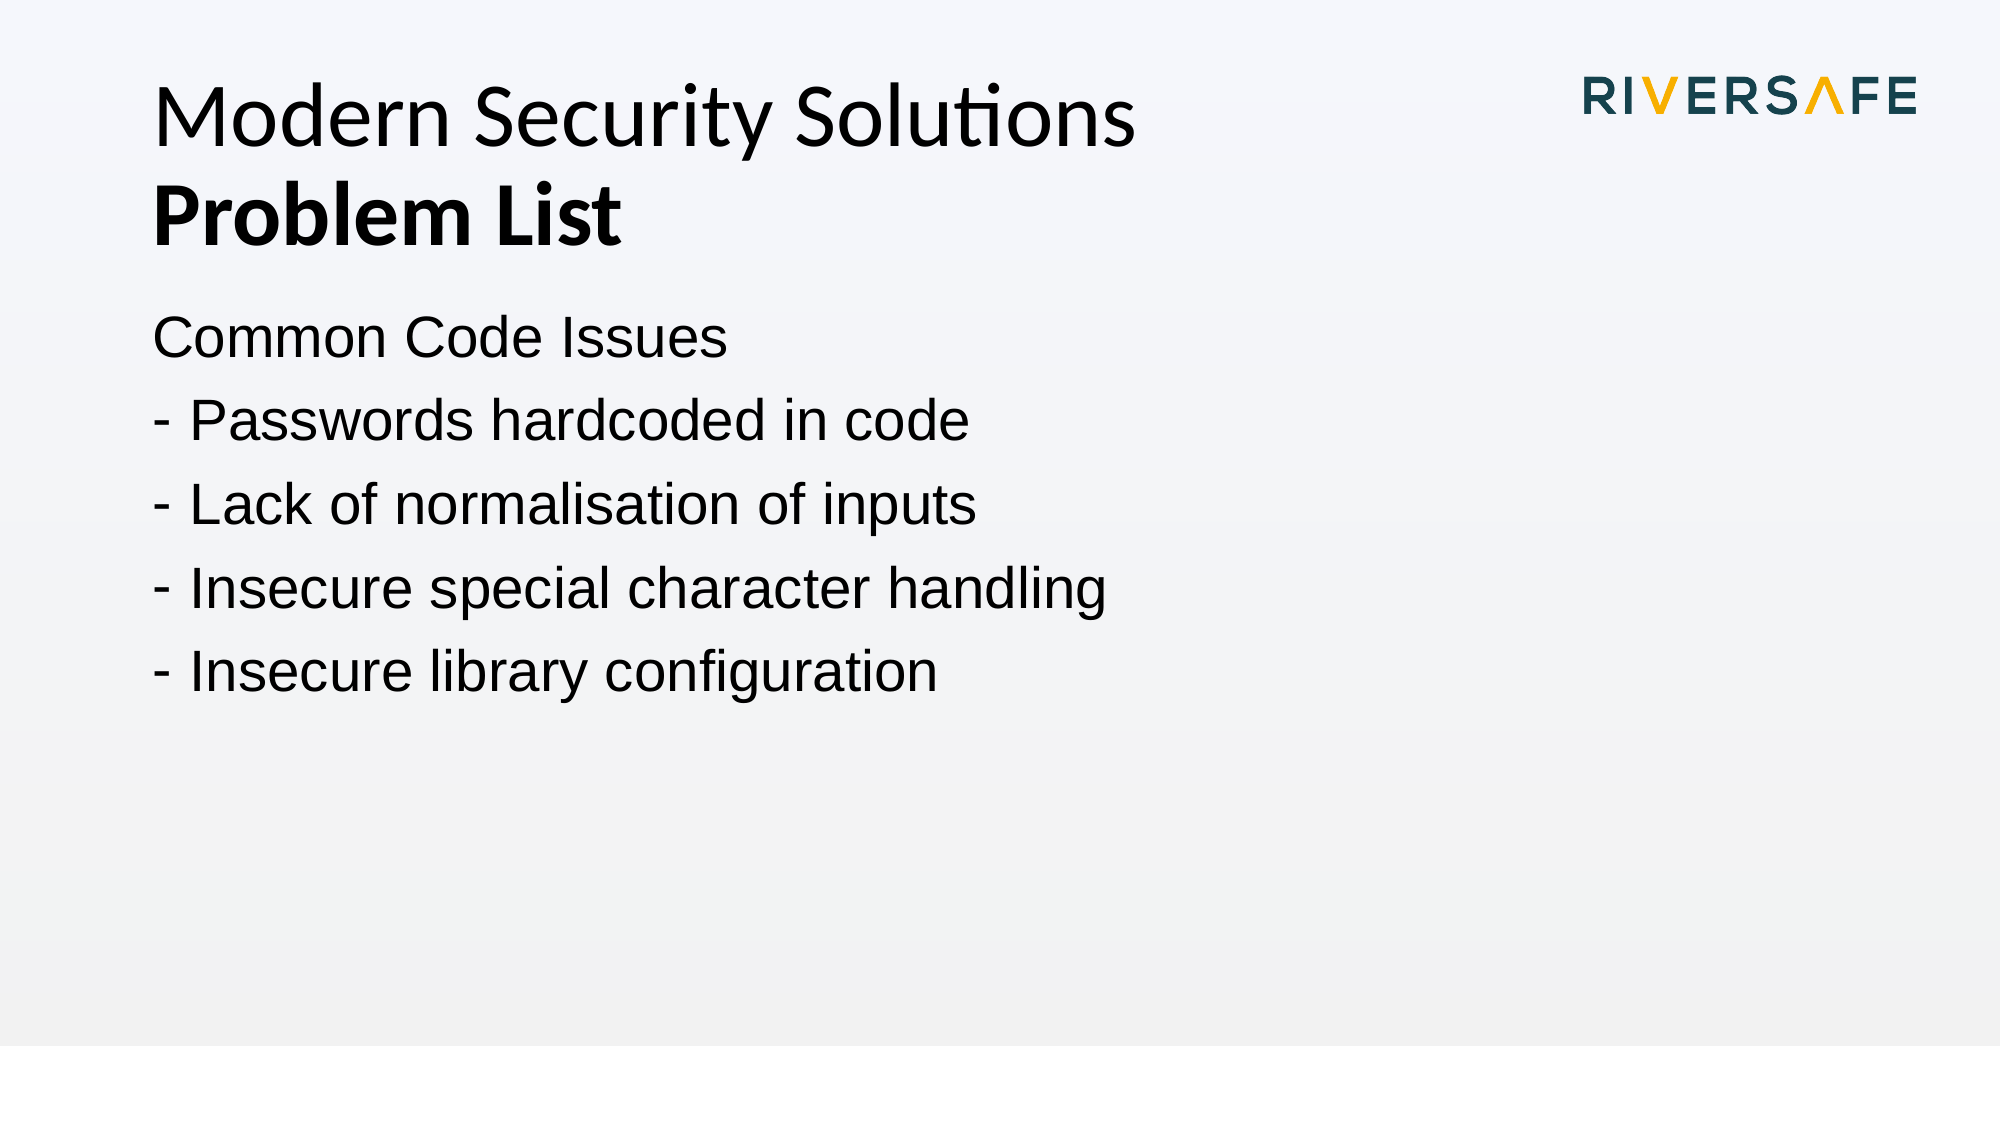

# Modern Security Solutions Problem List
Common Code Issues
Passwords hardcoded in code
Lack of normalisation of inputs
Insecure special character handling
Insecure library configuration